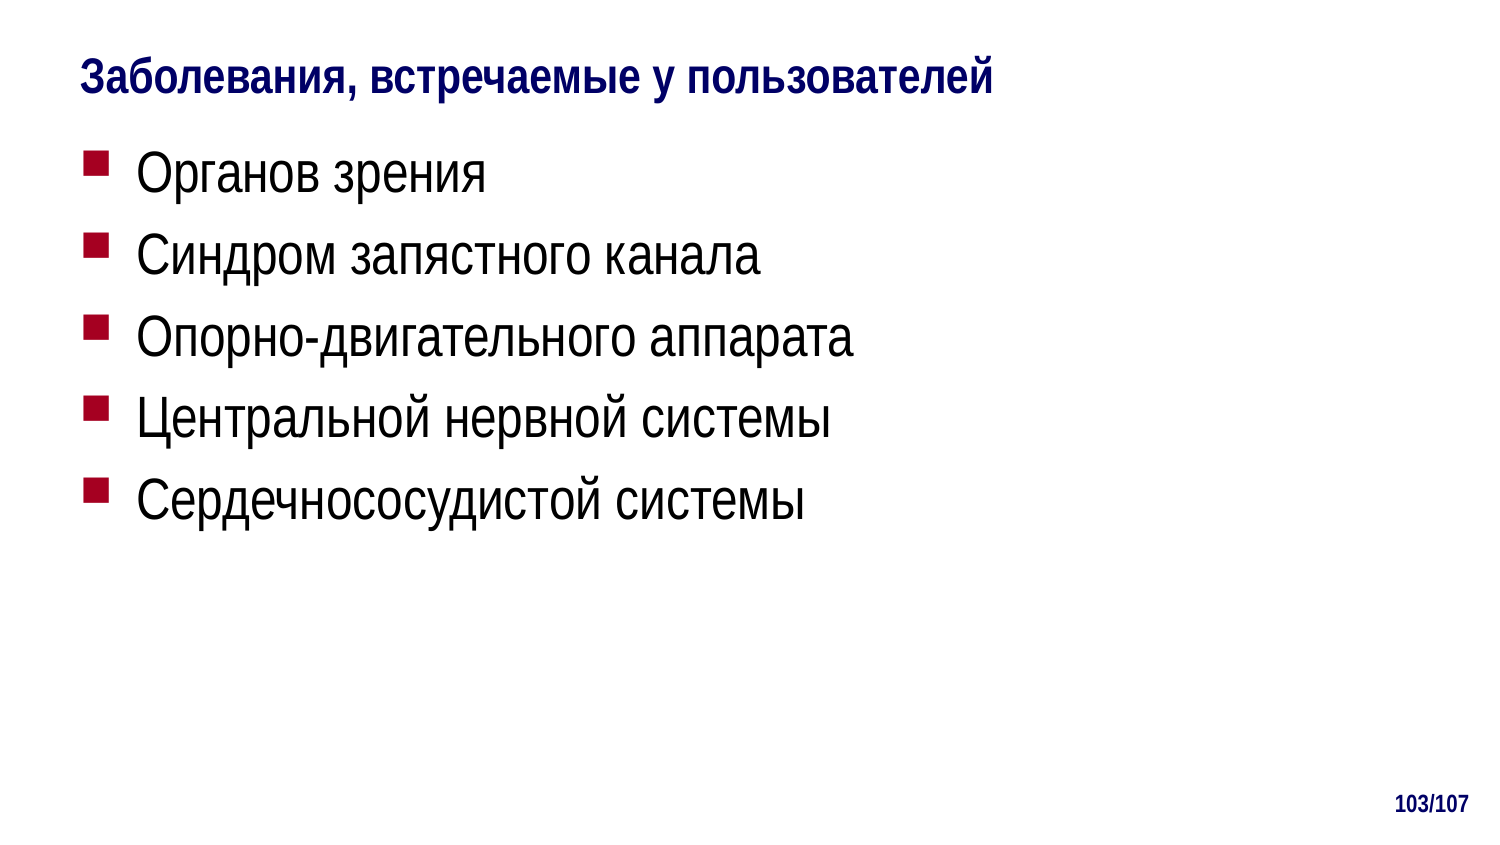

# Заболевания, встречаемые у пользователей
Органов зрения
Синдром запястного канала
Опорно-двигательного аппарата
Центральной нервной системы
Сердечнососудистой системы